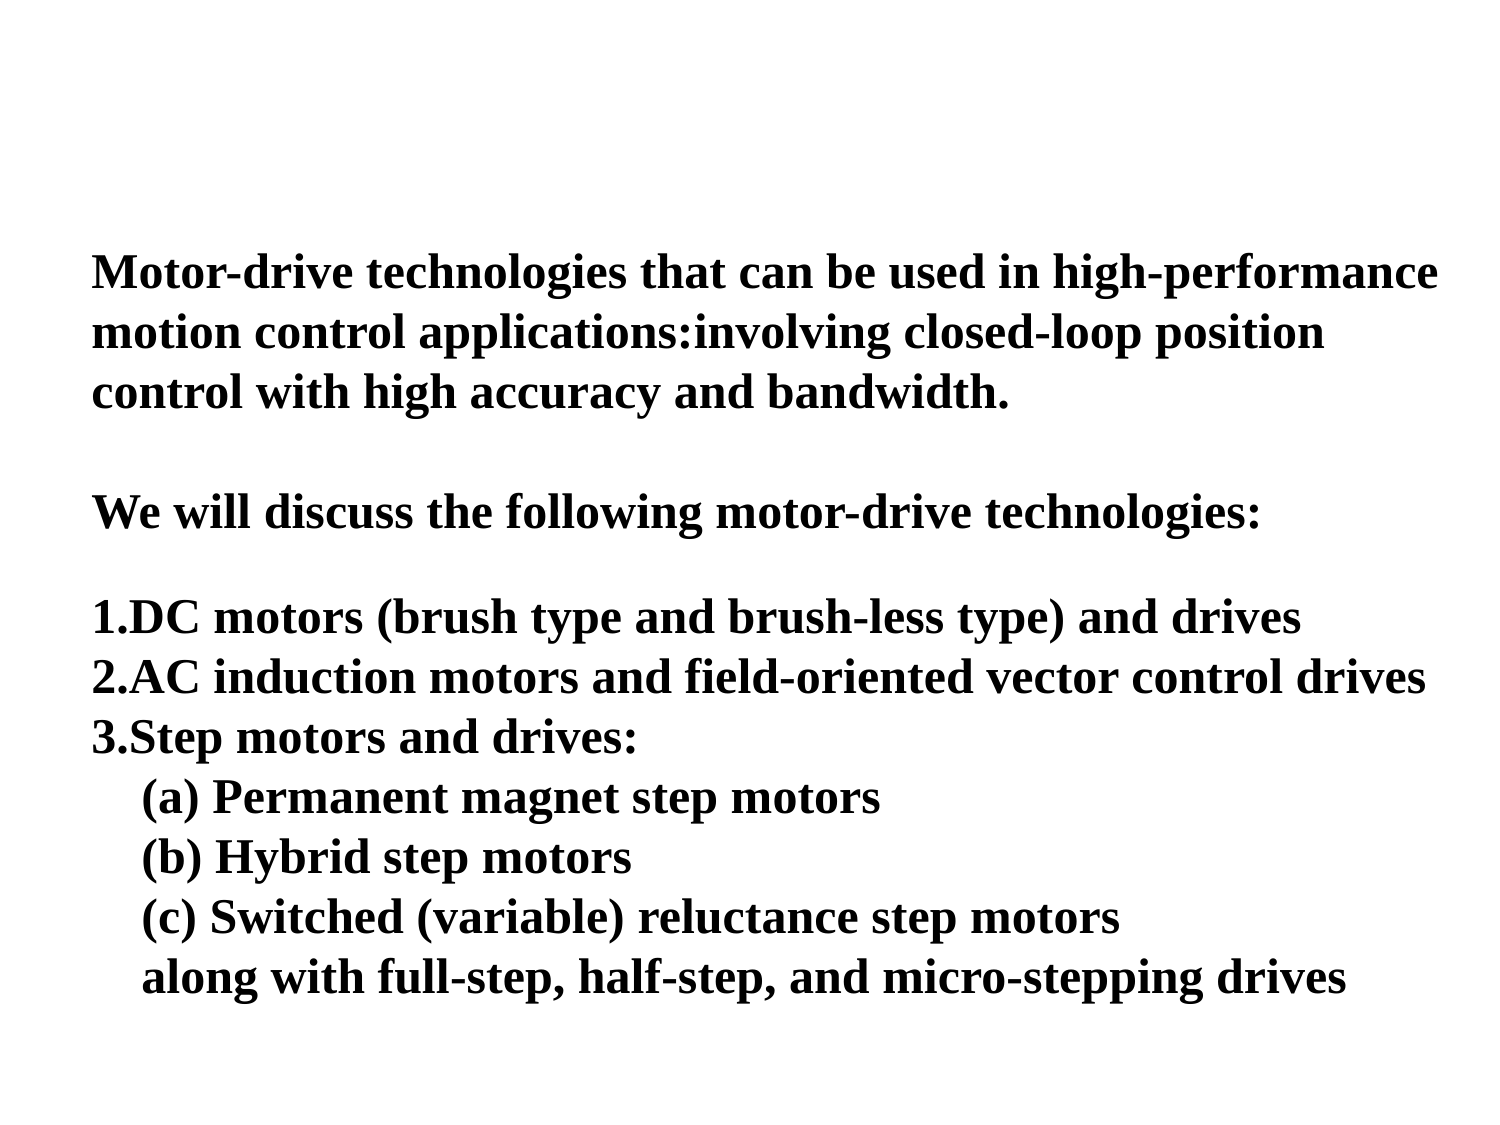

Motor-drive technologies that can be used in high-performance motion control applications:involving closed-loop position control with high accuracy and bandwidth.

We will discuss the following motor-drive technologies:

DC motors (brush type and brush-less type) and drives
AC induction motors and field-oriented vector control drives
Step motors and drives:
    (a) Permanent magnet step motors
    (b) Hybrid step motors
    (c) Switched (variable) reluctance step motors
    along with full-step, half-step, and micro-stepping drives